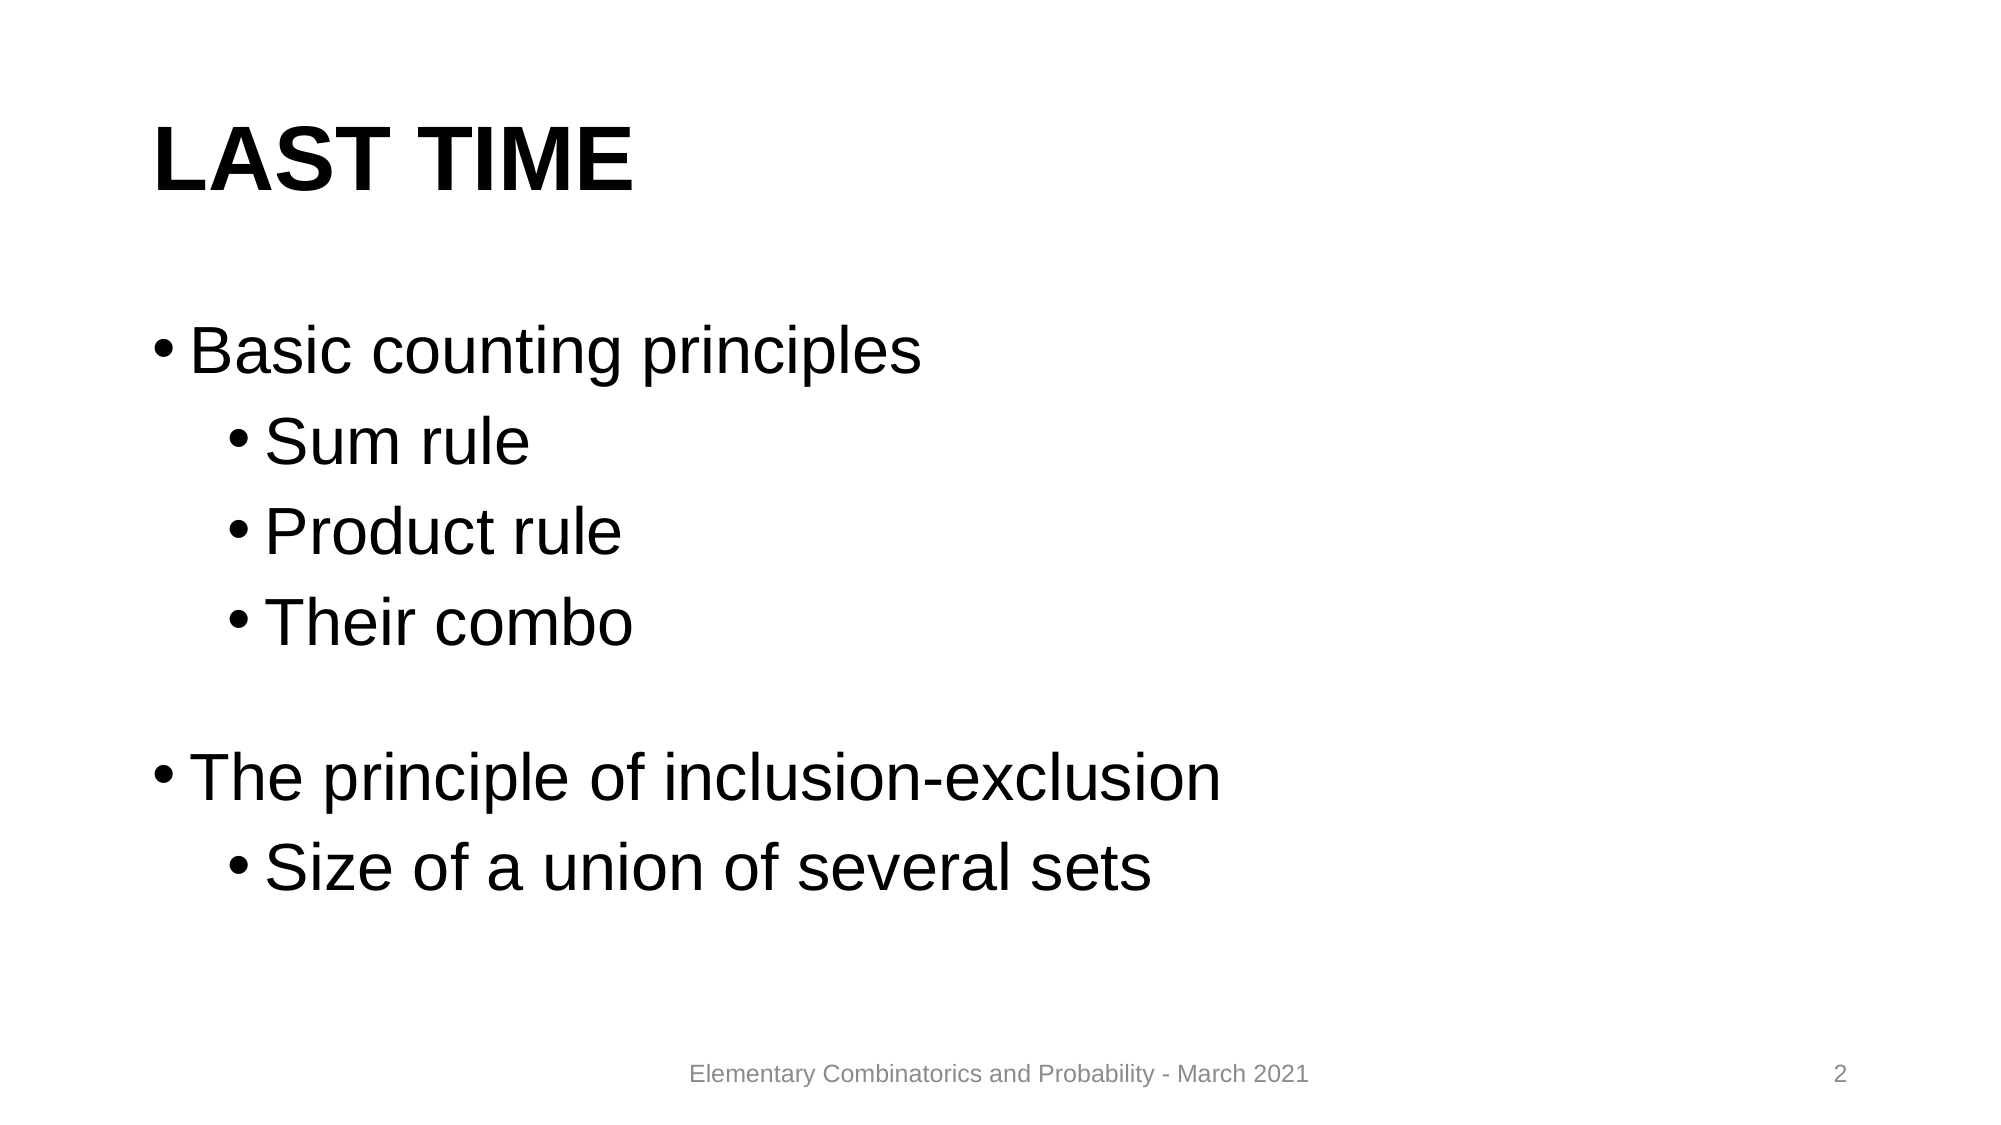

# Last time
Basic counting principles
Sum rule
Product rule
Their combo

The principle of inclusion-exclusion
Size of a union of several sets
Elementary Combinatorics and Probability - March 2021
2